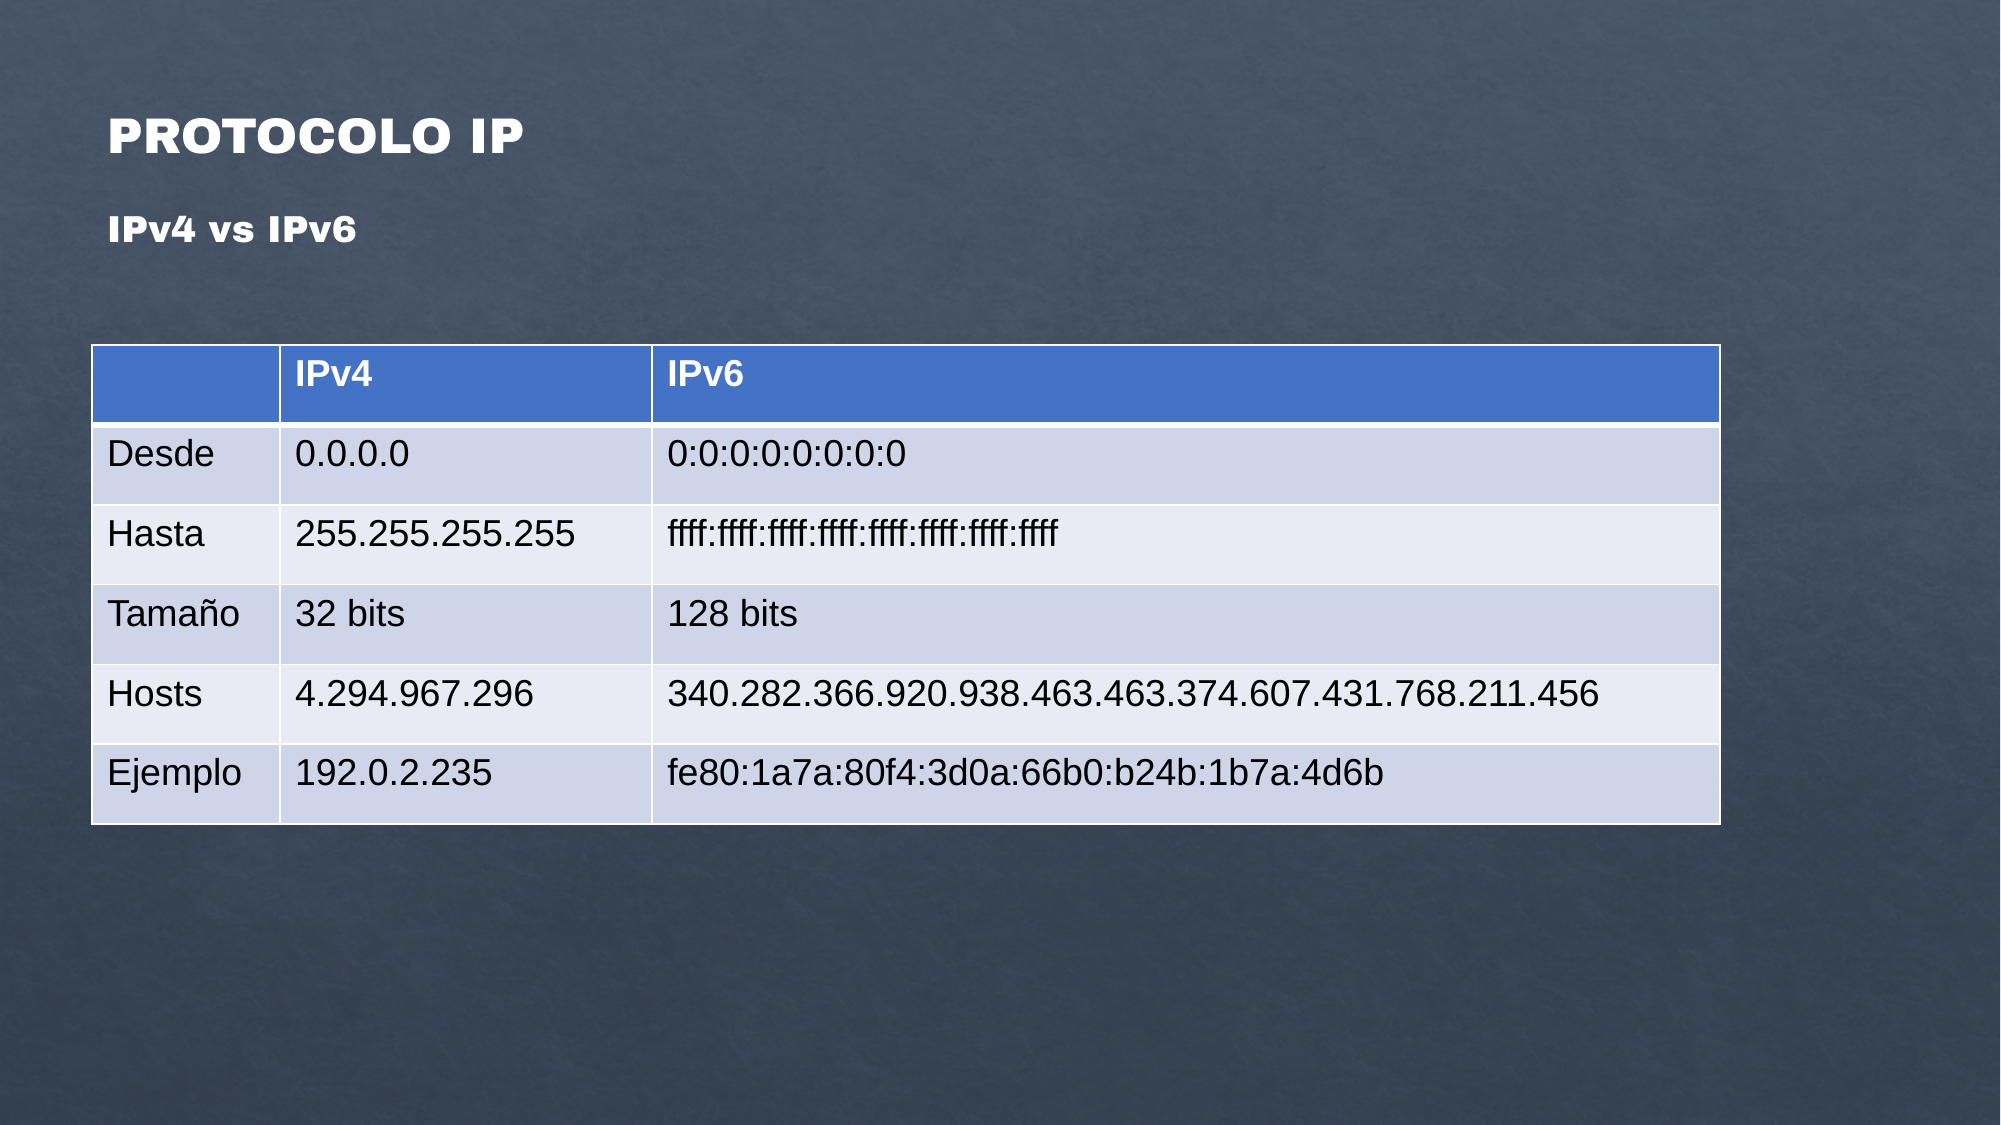

PROTOCOLO IP
IPv4 vs IPv6
|  | IPv4 | IPv6 |
| --- | --- | --- |
| Desde | 0.0.0.0 | 0:0:0:0:0:0:0:0 |
| Hasta | 255.255.255.255 | ffff:ffff:ffff:ffff:ffff:ffff:ffff:ffff |
| Tamaño | 32 bits | 128 bits |
| Hosts | 4.294.967.296 | 340.282.366.920.938.463.463.374.607.431.768.211.456 |
| Ejemplo | 192.0.2.235 | fe80:1a7a:80f4:3d0a:66b0:b24b:1b7a:4d6b |